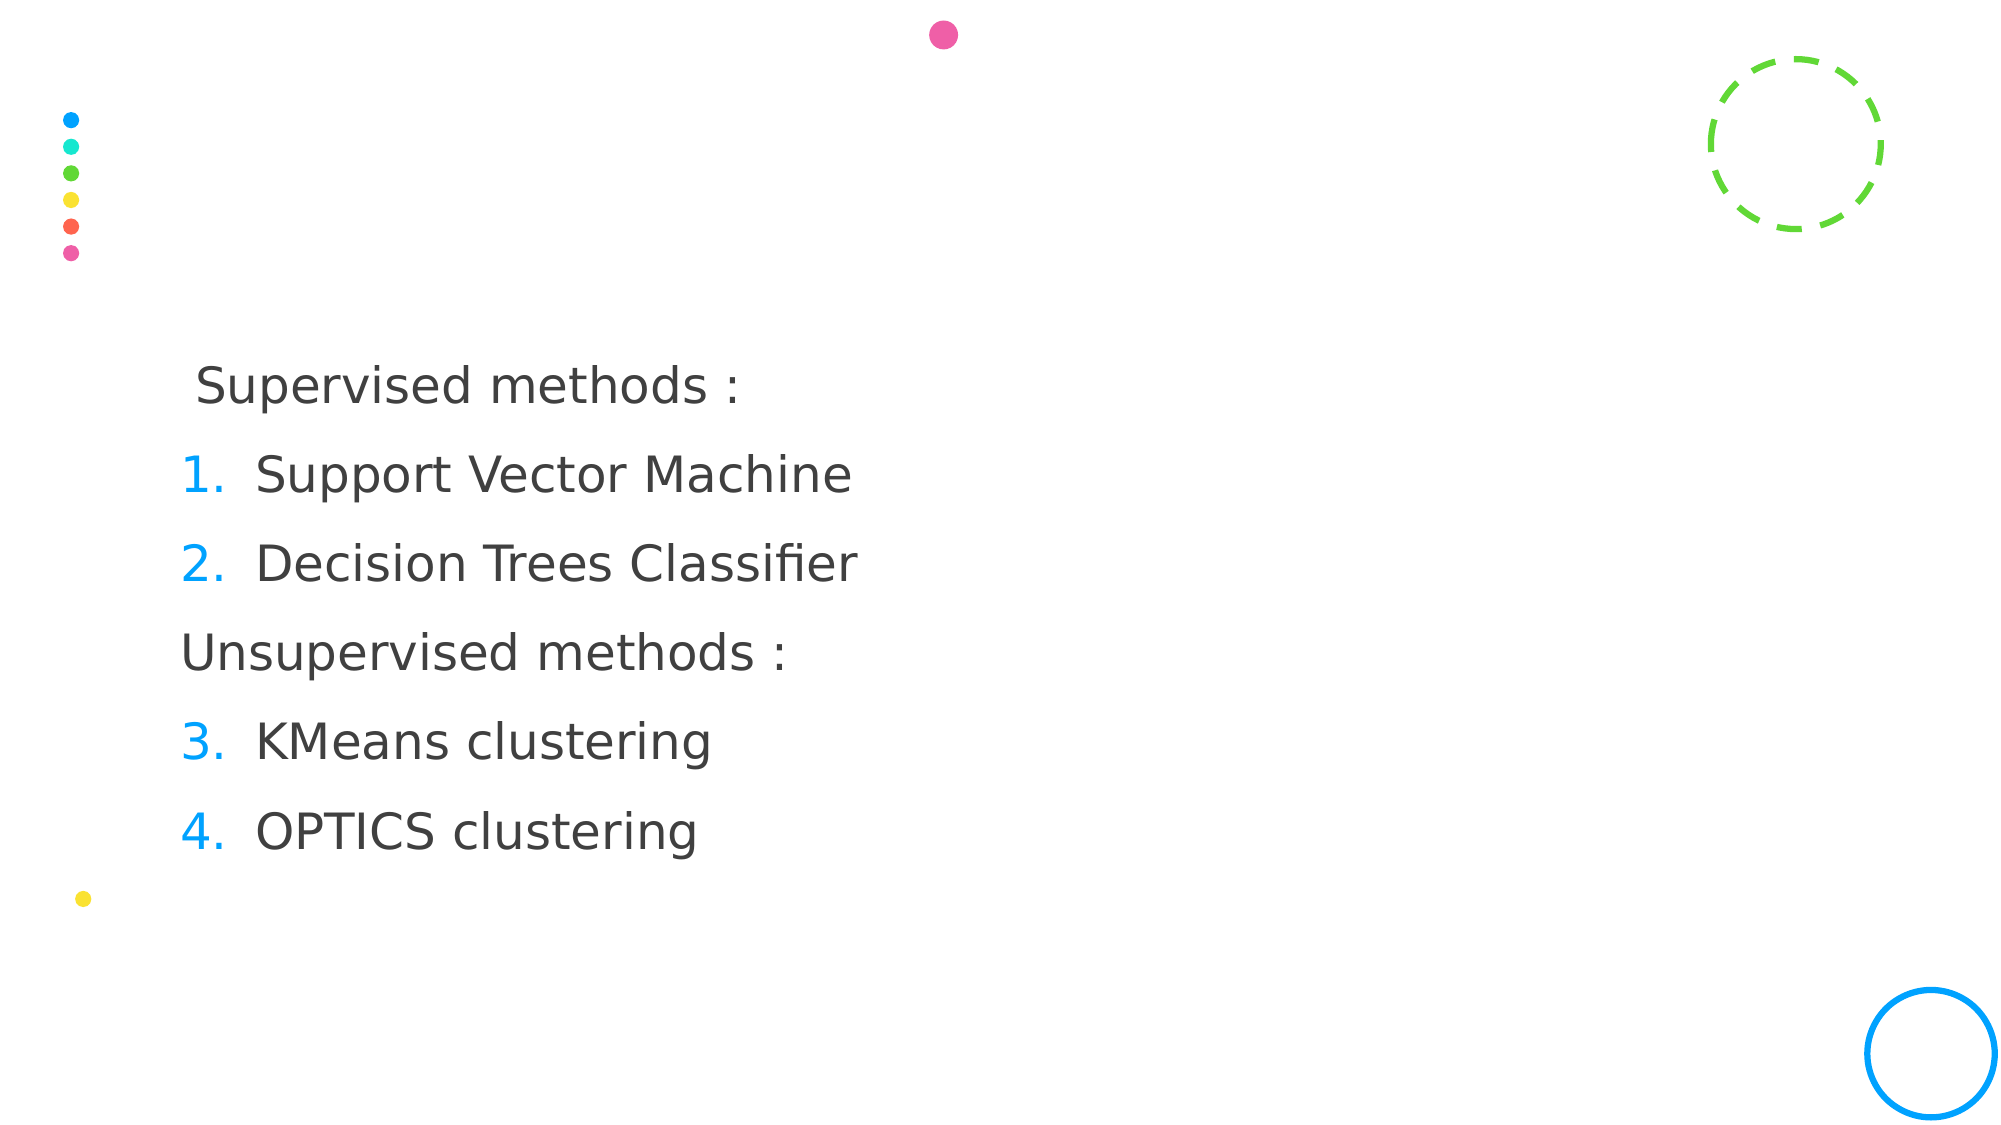

Supervised methods :
Support Vector Machine
Decision Trees Classifier
Unsupervised methods :
KMeans clustering
OPTICS clustering